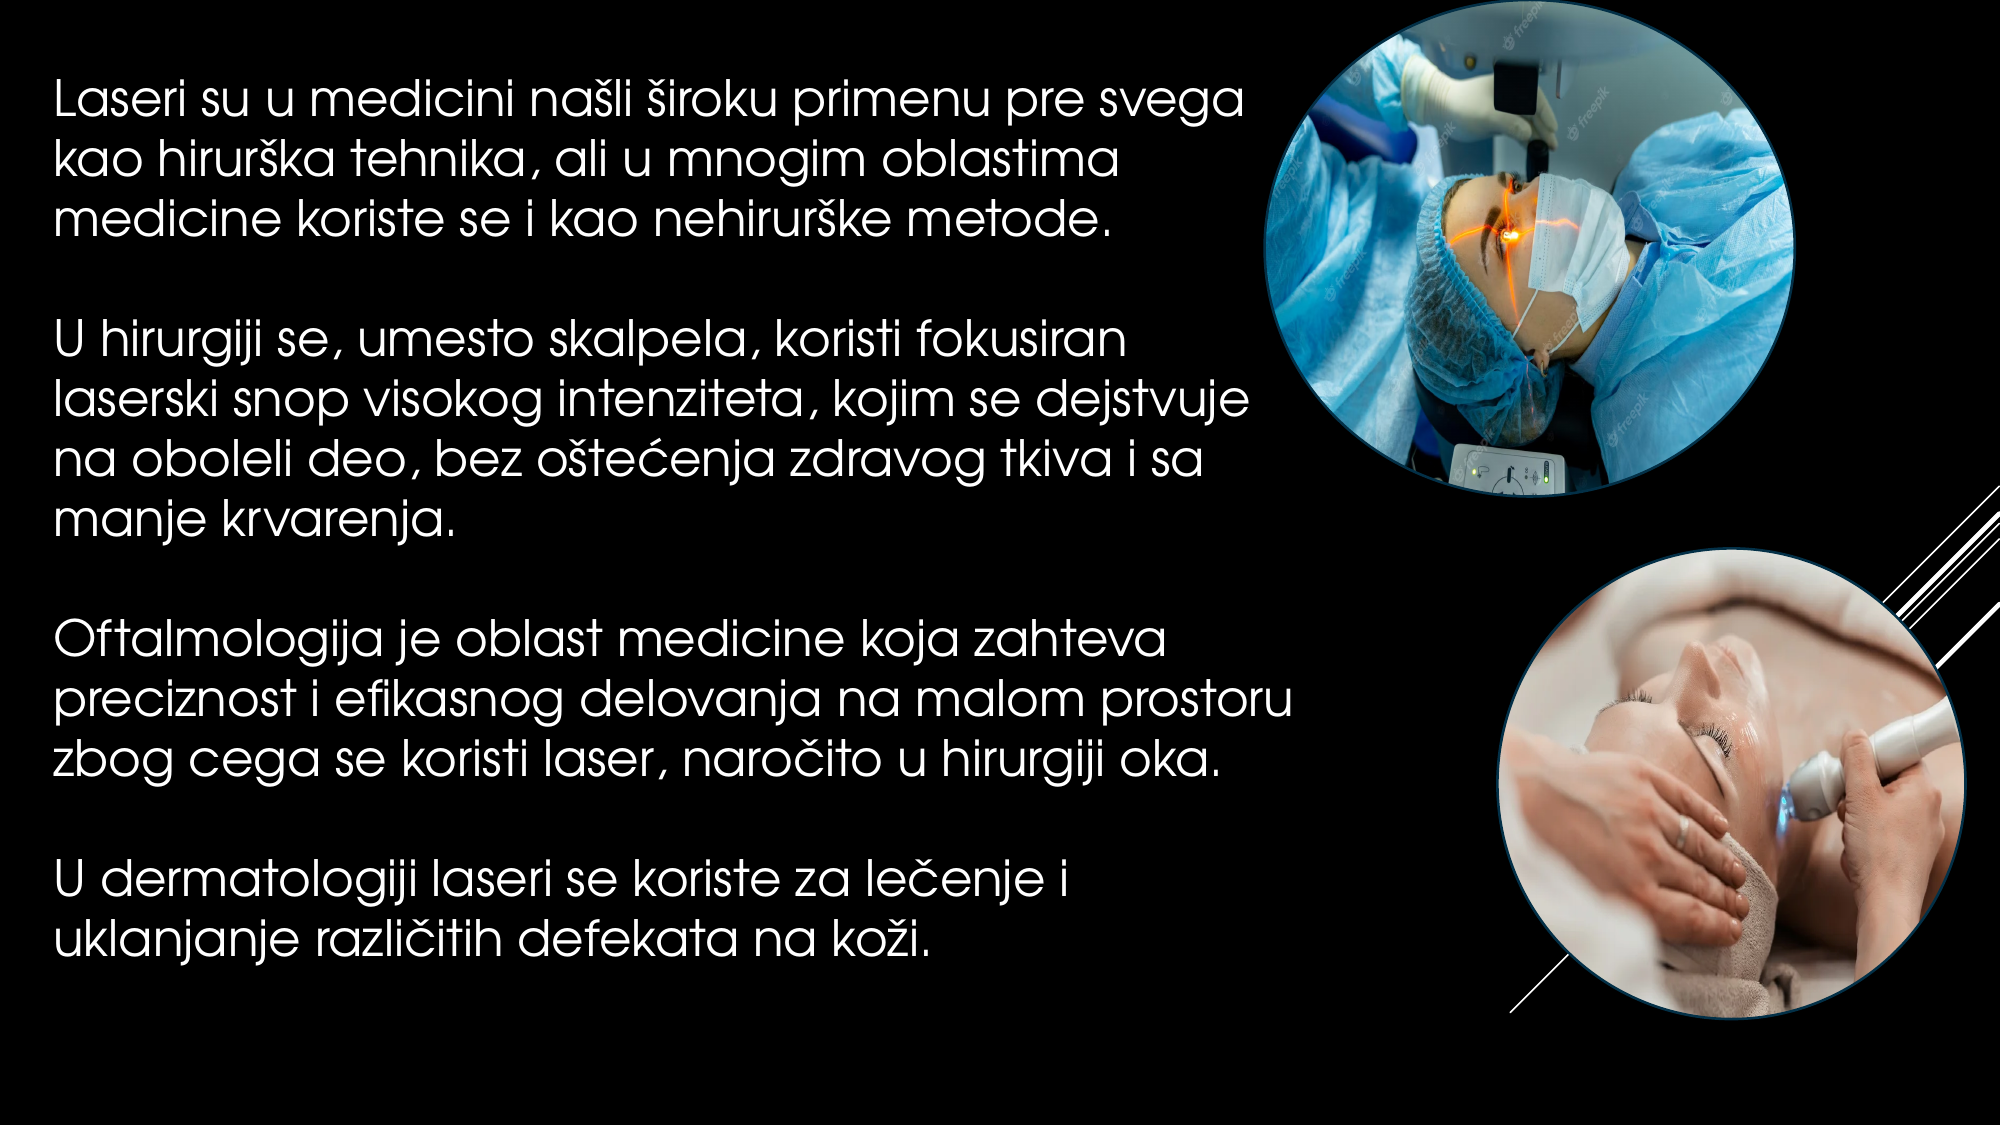

Laseri su u medicini našli široku primenu pre svega kao hirurška tehnika, ali u mnogim oblastima medicine koriste se i kao nehirurške metode.

U hirurgiji se, umesto skalpela, koristi fokusiran laserski snop visokog intenziteta, kojim se dejstvuje na oboleli deo, bez oštećenja zdravog tkiva i sa manje krvarenja.

Oftalmologija je oblast medicine koja zahteva preciznost i efikasnog delovanja na malom prostoru zbog cega se koristi laser, naročito u hirurgiji oka.

U dermatologiji laseri se koriste za lečenje i uklanjanje različitih defekata na koži.